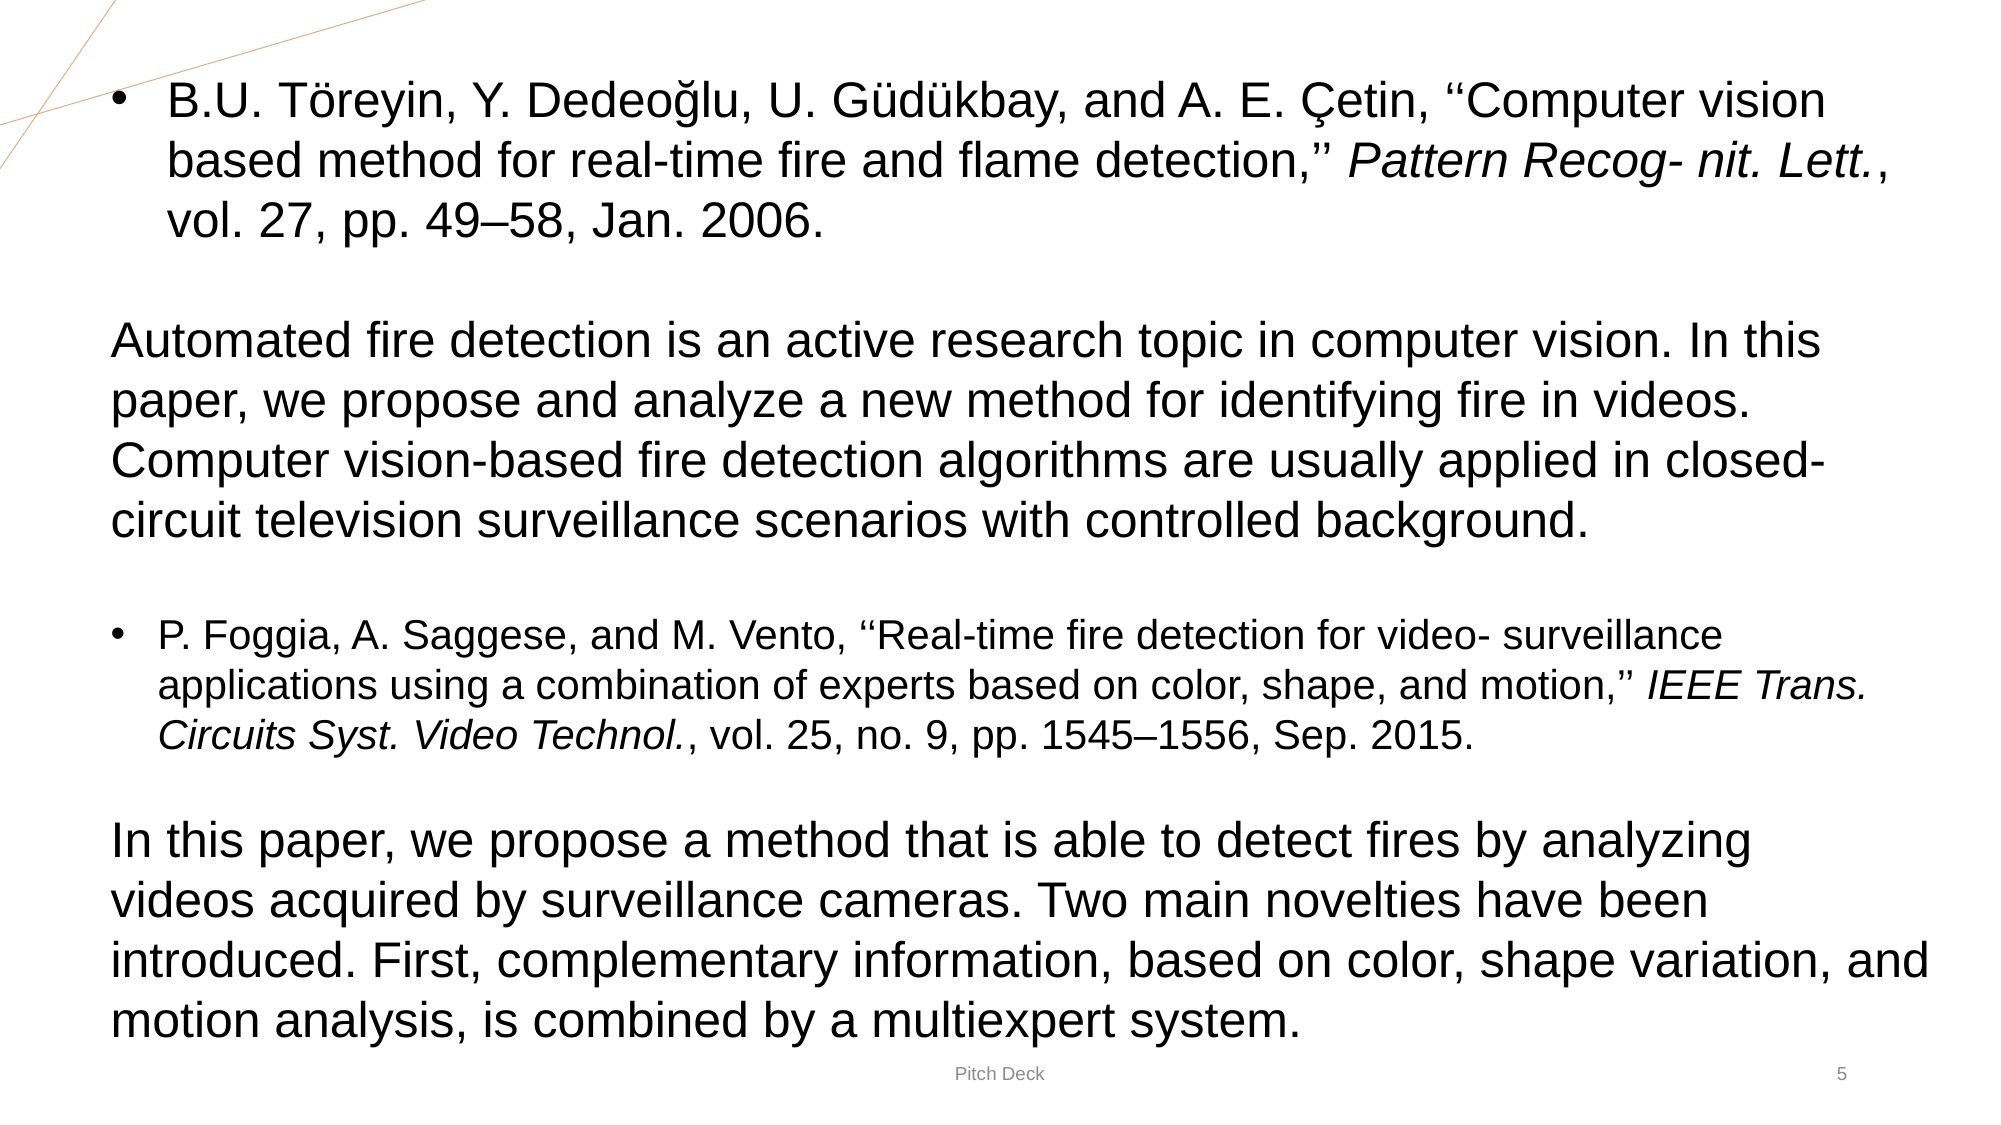

B.U. Töreyin, Y. Dedeoğlu, U. Güdükbay, and A. E. Çetin, ‘‘Computer vision based method for real-time fire and flame detection,’’ Pattern Recog- nit. Lett., vol. 27, pp. 49–58, Jan. 2006. ​

Automated fire detection is an active research topic in computer vision. In this paper, we propose and analyze a new method for identifying fire in videos. Computer vision-based fire detection algorithms are usually applied in closed-circuit television surveillance scenarios with controlled background.

P. Foggia, A. Saggese, and M. Vento, ‘‘Real-time fire detection for video- surveillance applications using a combination of experts based on color, shape, and motion,’’ IEEE Trans. Circuits Syst. Video Technol., vol. 25, no. 9, pp. 1545–1556, Sep. 2015.

In this paper, we propose a method that is able to detect fires by analyzing videos acquired by surveillance cameras. Two main novelties have been introduced. First, complementary information, based on color, shape variation, and motion analysis, is combined by a multiexpert system.

Pitch Deck
5